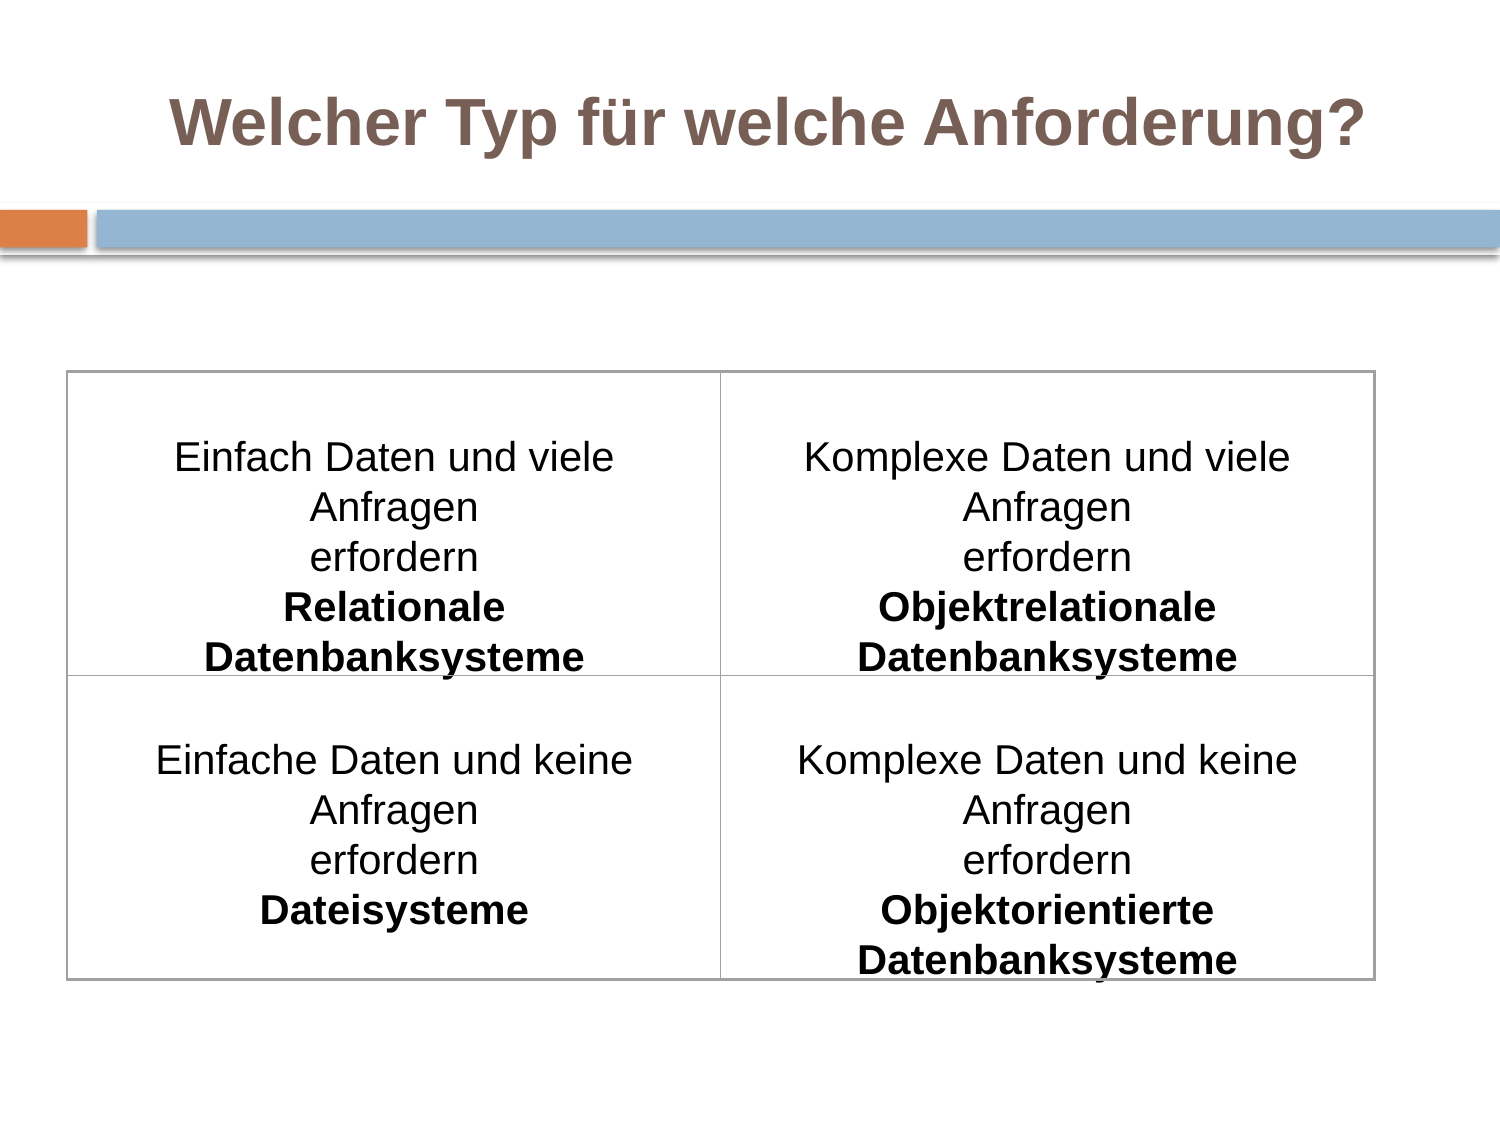

# Welcher Typ für welche Anforderung?

Einfach Daten und viele Anfragen
erfordern
Relationale Datenbanksysteme

Komplexe Daten und viele Anfragen
erfordern
Objektrelationale Datenbanksysteme

Einfache Daten und keine Anfragen
erfordern
Dateisysteme

Komplexe Daten und keine Anfragen
erfordern
Objektorientierte Datenbanksysteme